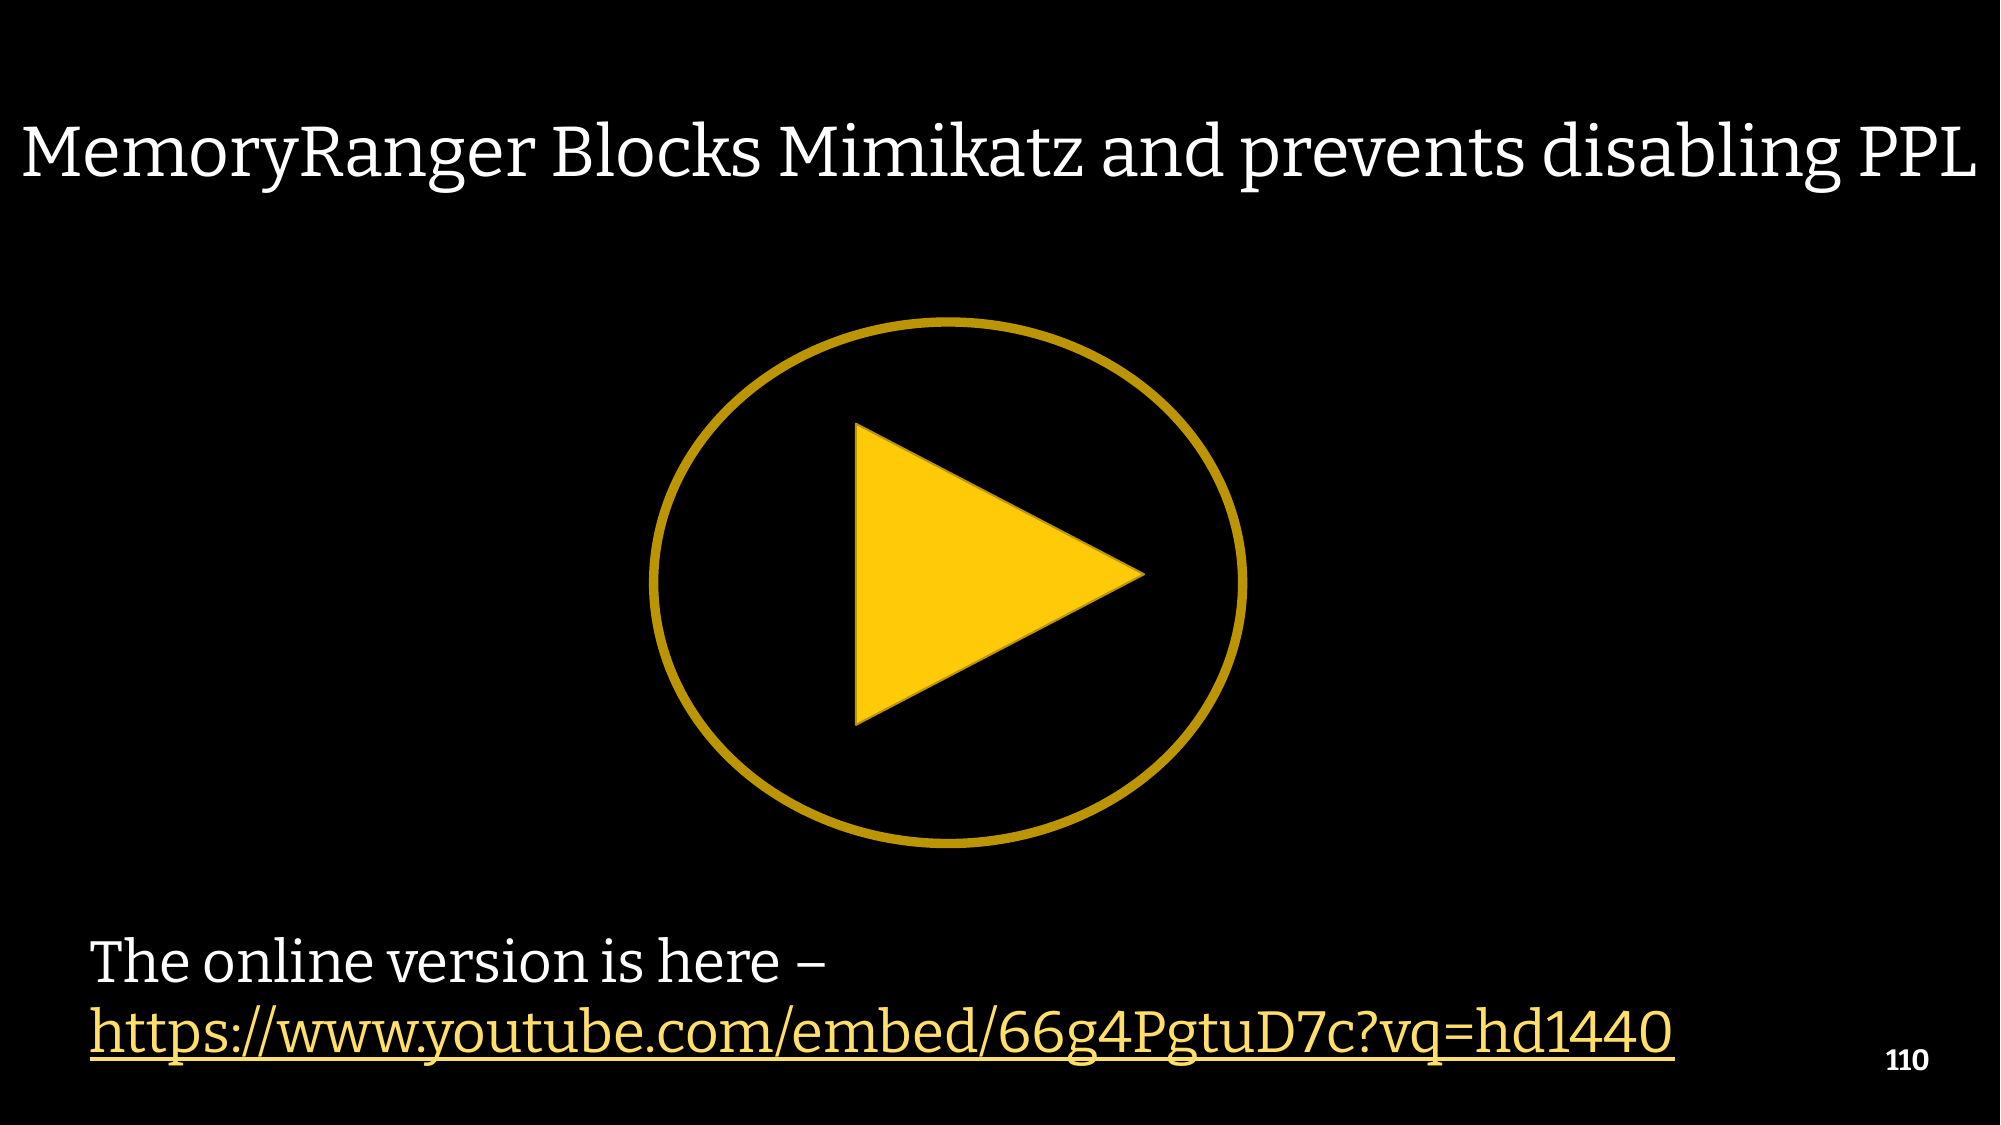

MemoryRanger Blocks Mimikatz and prevents disabling PPL

The online version is here – https://www.youtube.com/embed/66g4PgtuD7c?vq=hd1440
110